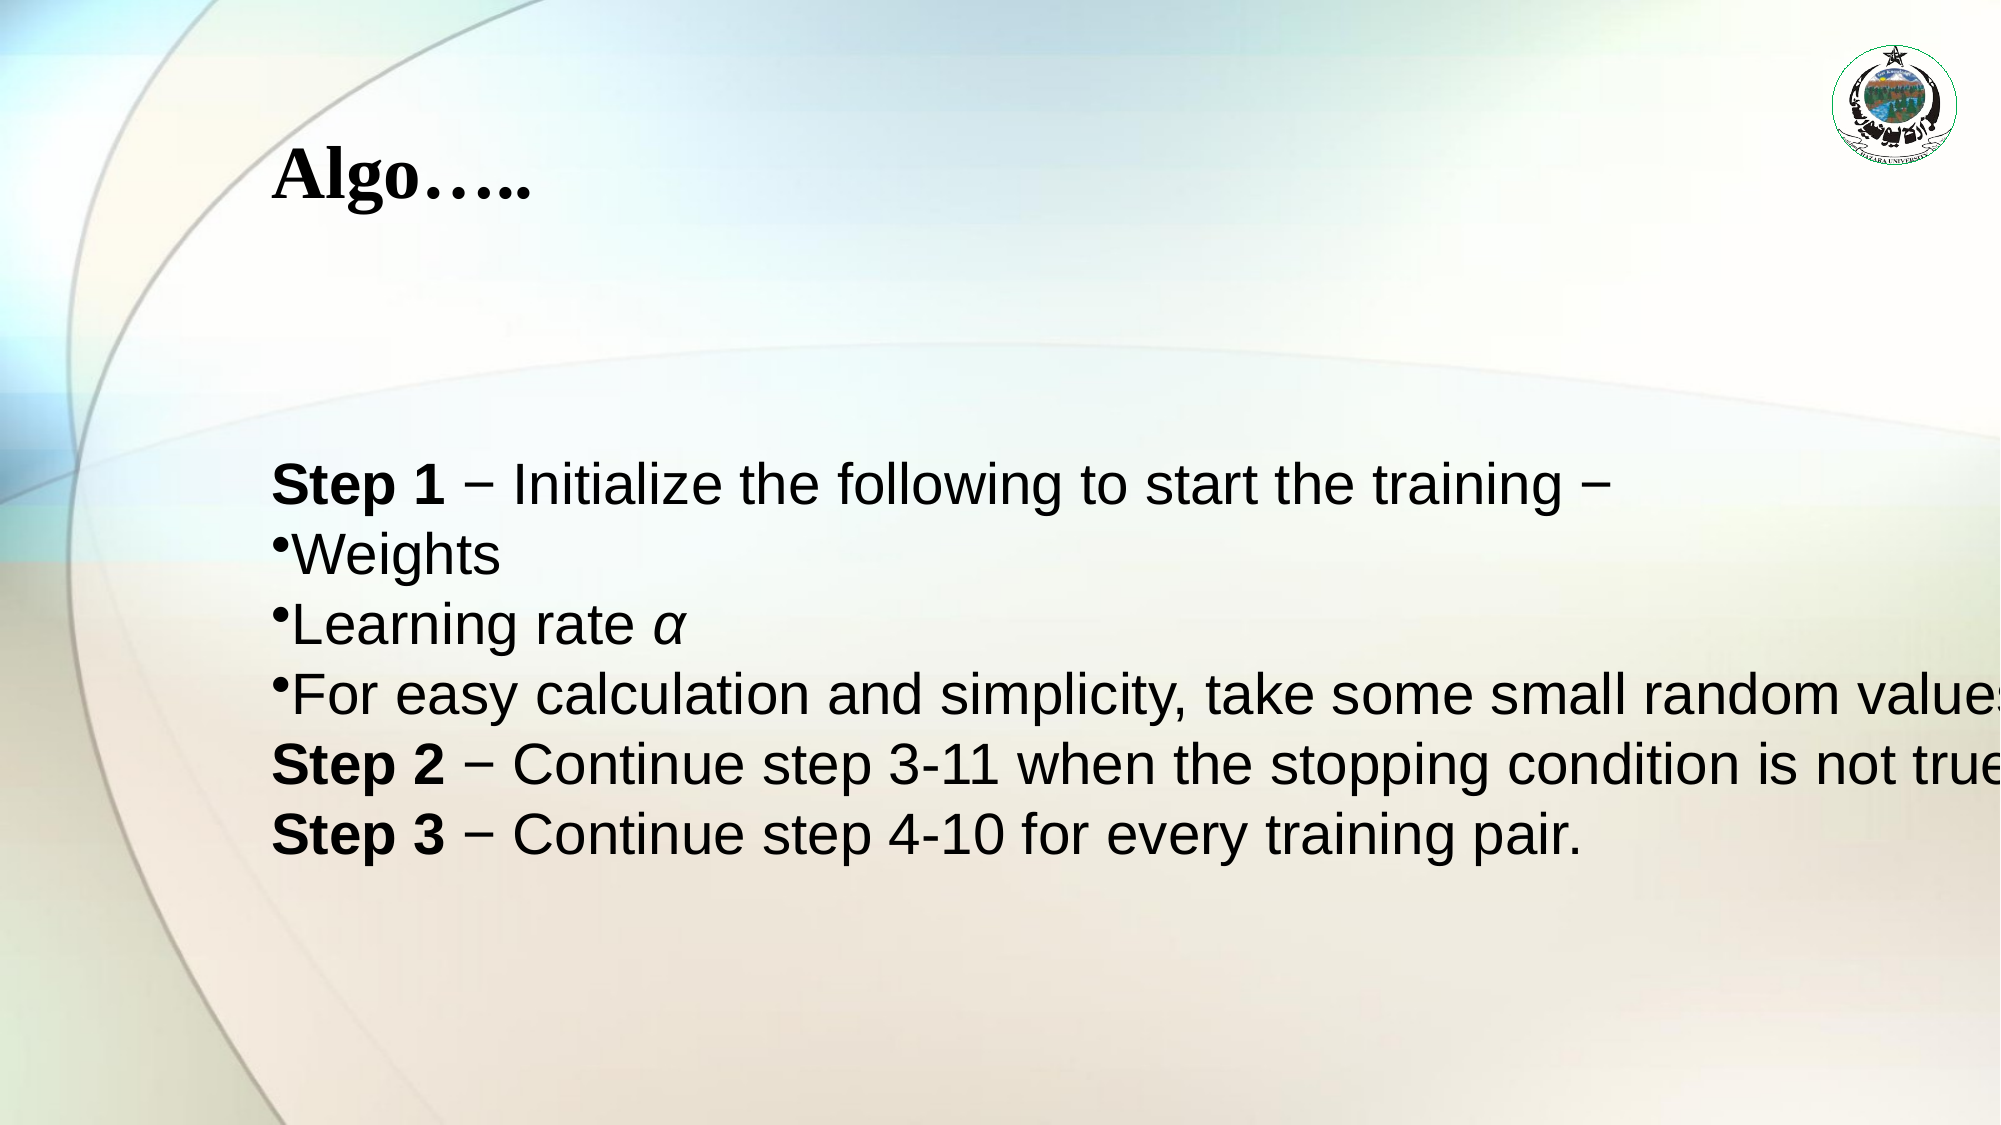

# Algo…..
Step 1 − Initialize the following to start the training −
Weights
Learning rate α
For easy calculation and simplicity, take some small random values.
Step 2 − Continue step 3-11 when the stopping condition is not true.
Step 3 − Continue step 4-10 for every training pair.